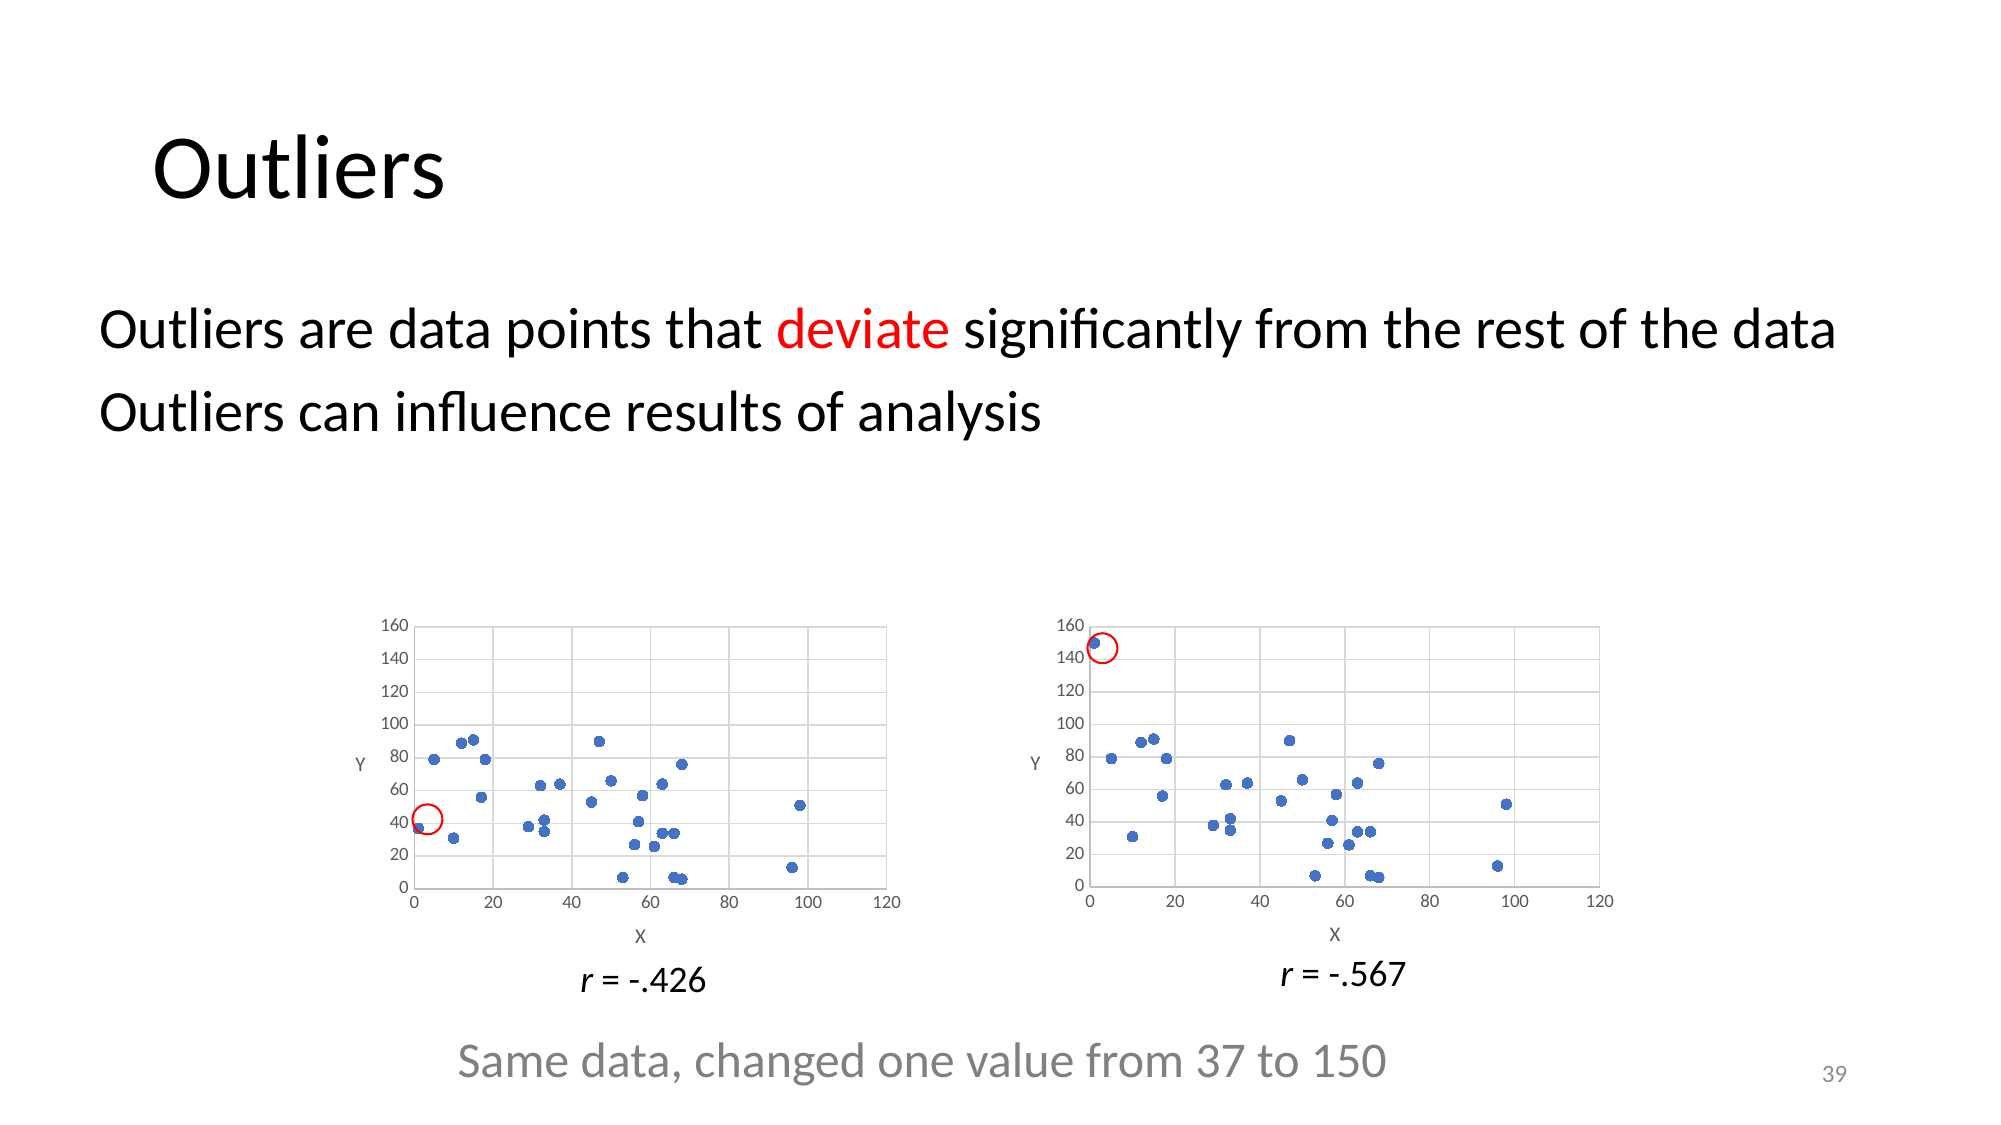

# Outliers
Outliers are data points that deviate significantly from the rest of the data
Outliers can influence results of analysis

### Chart

| Category | Y |
|---|---|

### Chart

| Category | Y |
|---|---|

r = -.567
r = -.426
Same data, changed one value from 37 to 150
39